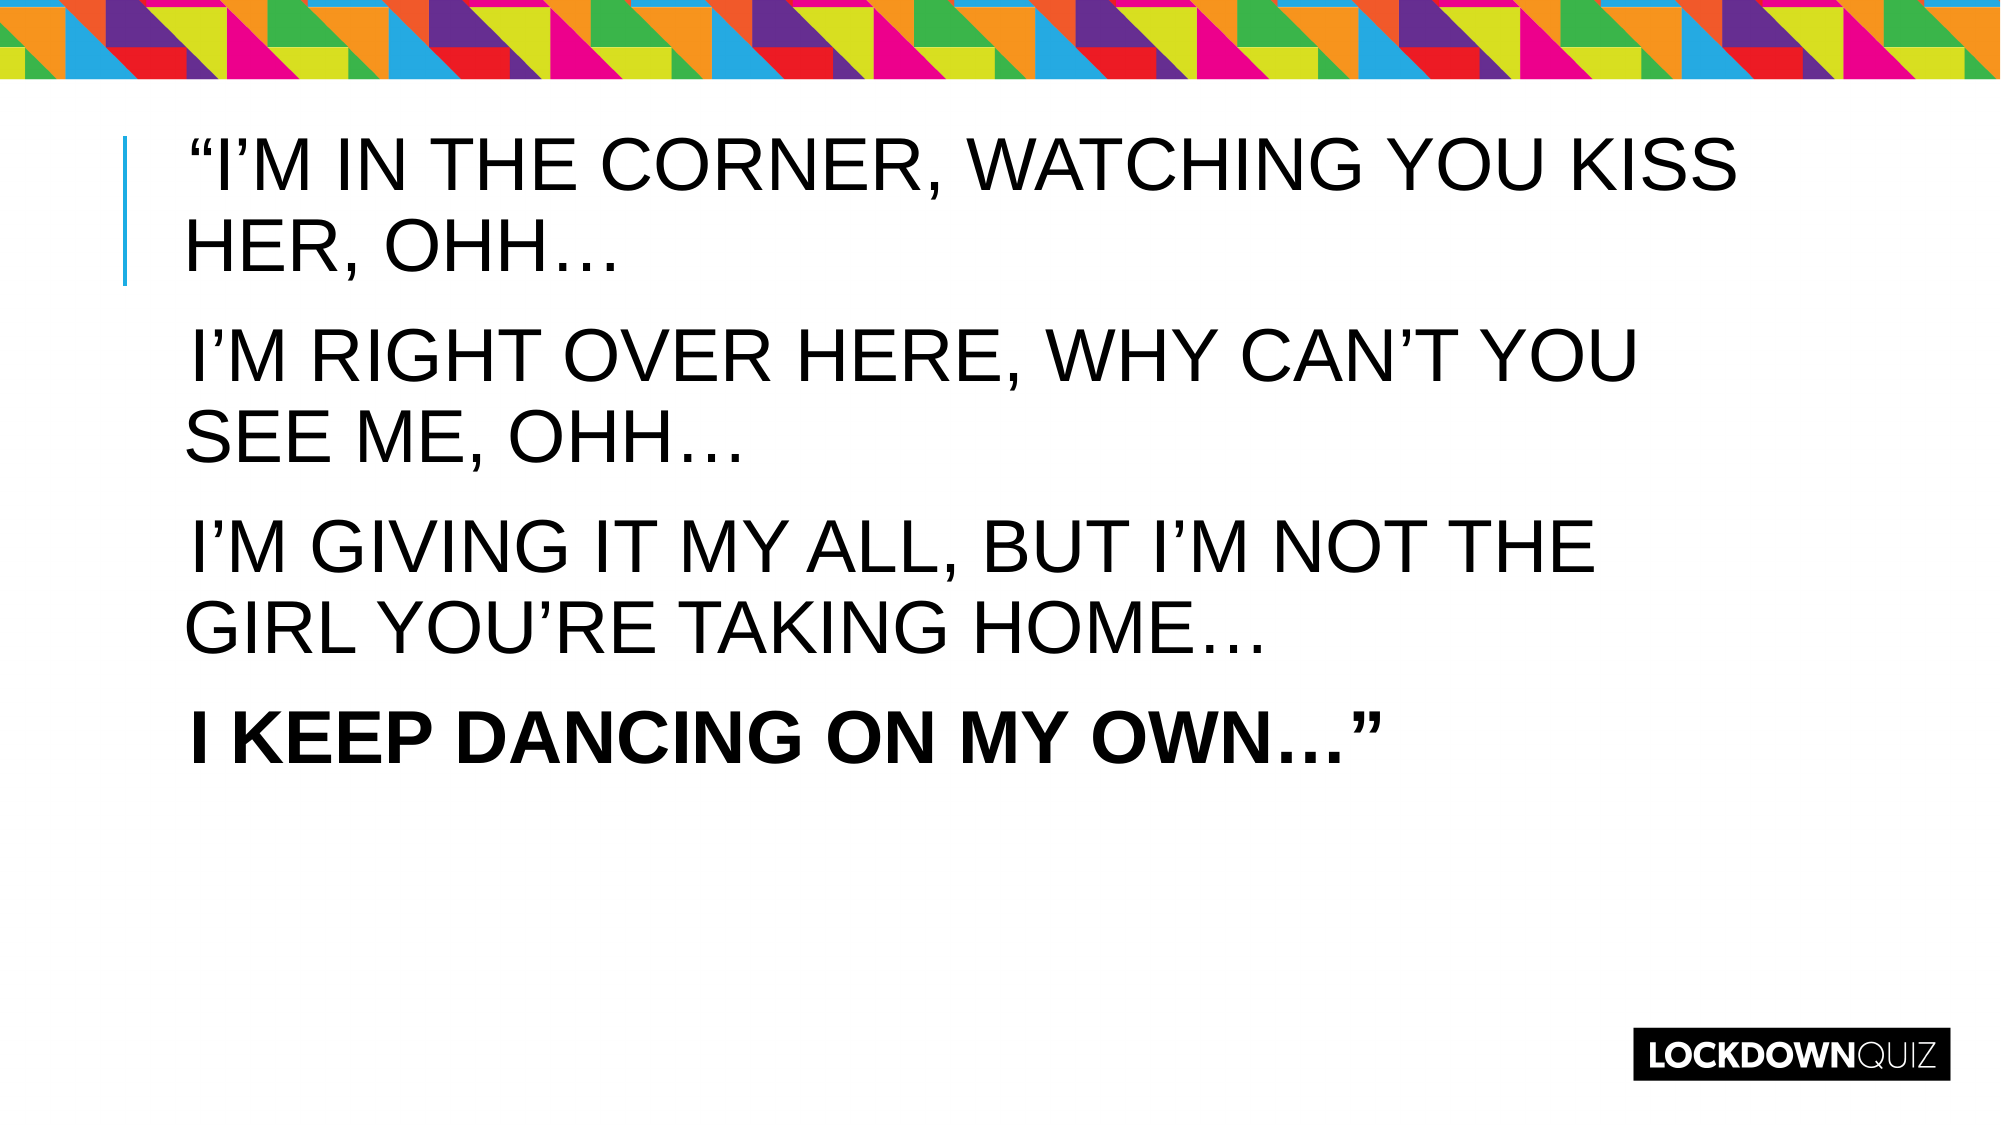

“I’M IN THE CORNER, WATCHING YOU KISS HER, OHH…
I’M RIGHT OVER HERE, WHY CAN’T YOU SEE ME, OHH…
I’M GIVING IT MY ALL, BUT I’M NOT THE GIRL YOU’RE TAKING HOME…
I KEEP DANCING ON MY OWN…”